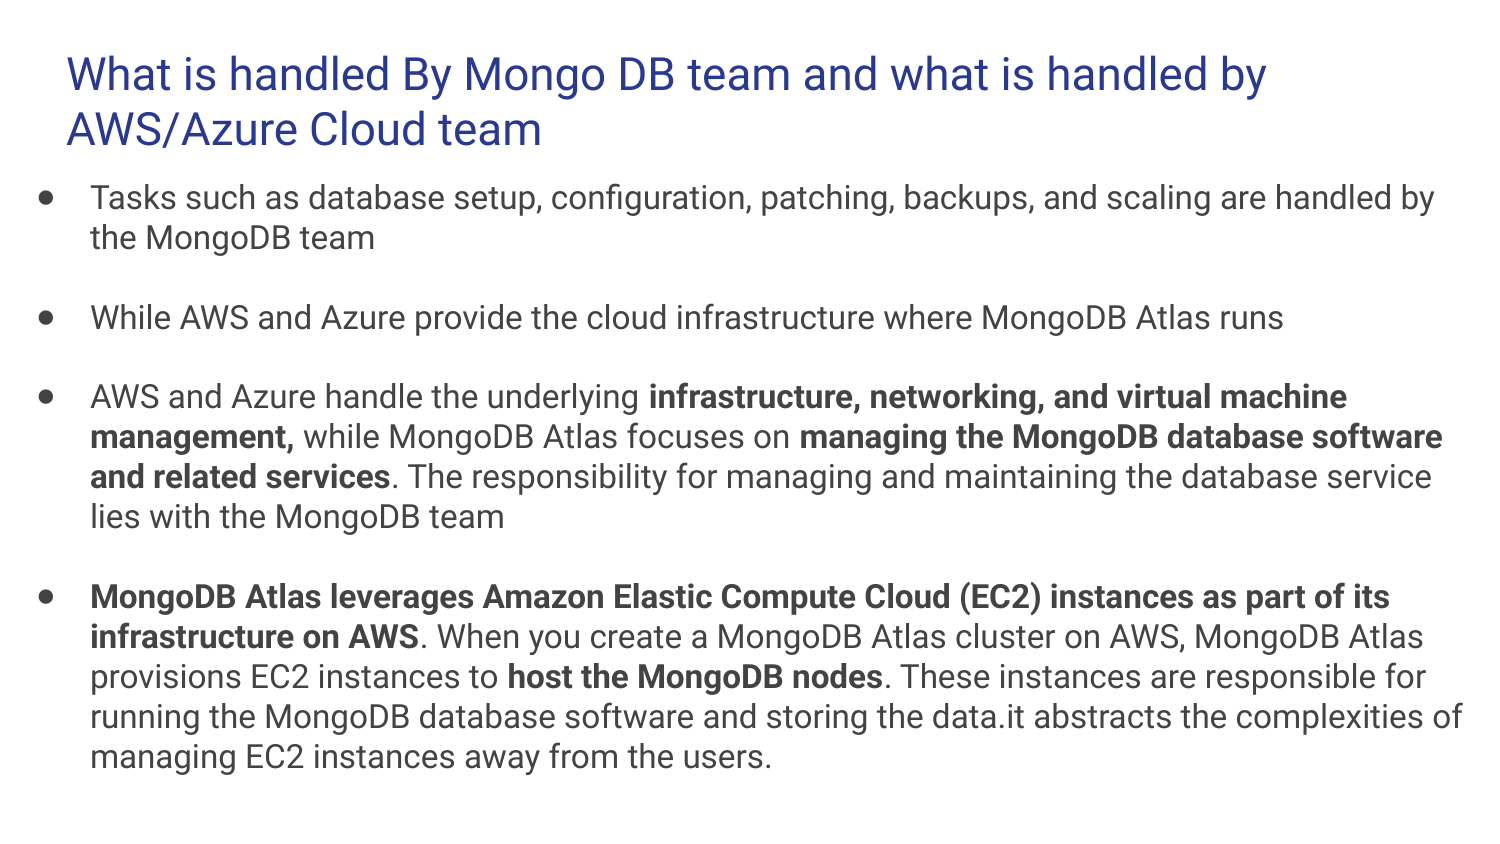

# What is handled By Mongo DB team and what is handled by AWS/Azure Cloud team

Tasks such as database setup, configuration, patching, backups, and scaling are handled by the MongoDB team

While AWS and Azure provide the cloud infrastructure where MongoDB Atlas runs

AWS and Azure handle the underlying infrastructure, networking, and virtual machine management, while MongoDB Atlas focuses on managing the MongoDB database software and related services. The responsibility for managing and maintaining the database service lies with the MongoDB team

MongoDB Atlas leverages Amazon Elastic Compute Cloud (EC2) instances as part of its infrastructure on AWS. When you create a MongoDB Atlas cluster on AWS, MongoDB Atlas provisions EC2 instances to host the MongoDB nodes. These instances are responsible for running the MongoDB database software and storing the data.it abstracts the complexities of managing EC2 instances away from the users.